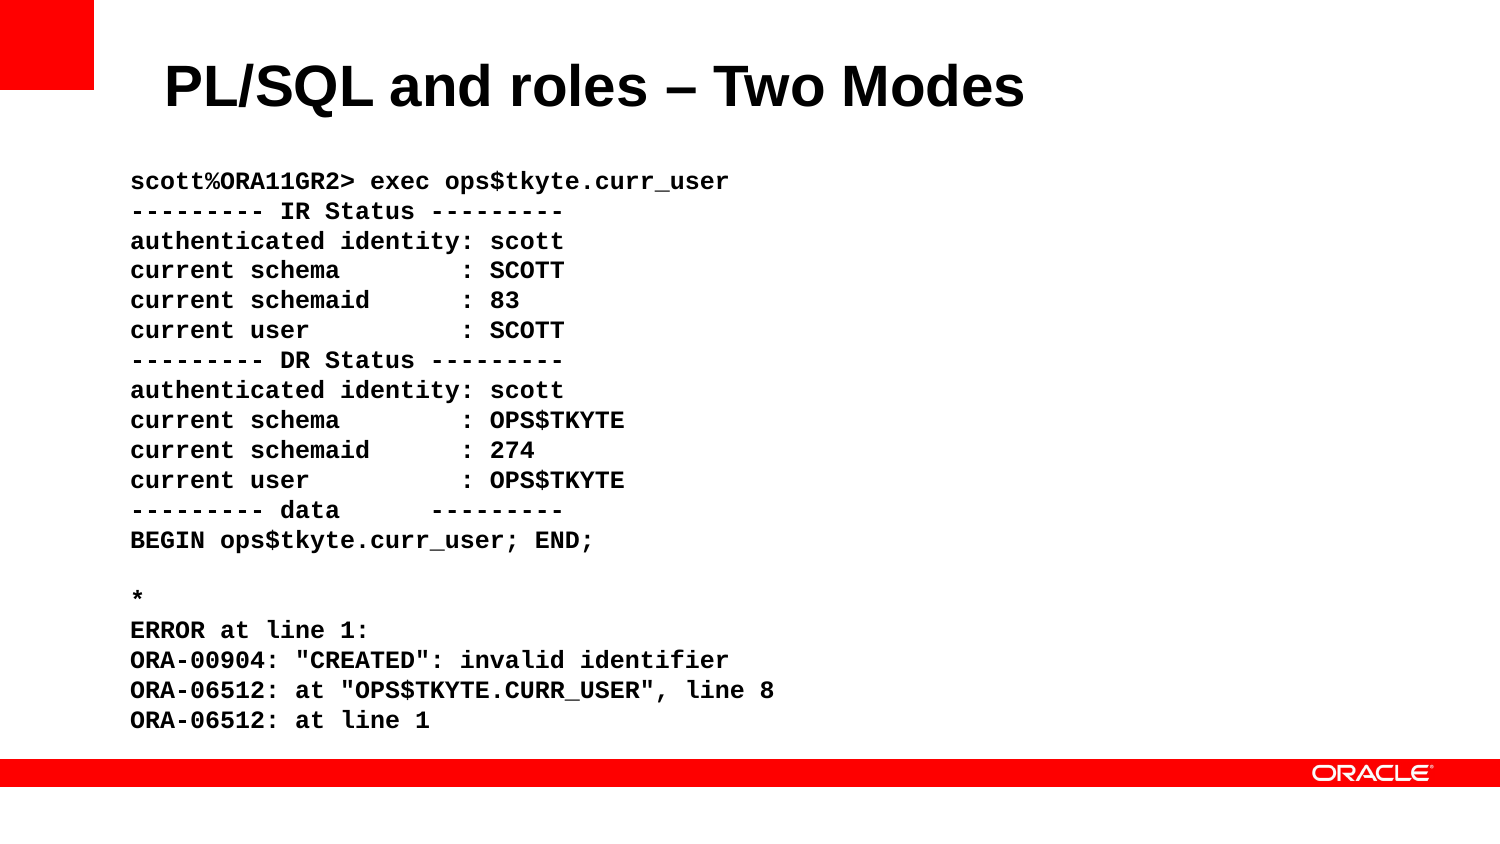

PL/SQL and roles – Two Modes
scott%ORA11GR2> exec ops$tkyte.curr_user
--------- IR Status ---------
authenticated identity: scott
current schema        : SCOTT
current schemaid      : 83
current user          : SCOTT
--------- DR Status ---------
authenticated identity: scott
current schema        : OPS$TKYTE
current schemaid      : 274
current user          : OPS$TKYTE
--------- data      ---------
BEGIN ops$tkyte.curr_user; END;

*
ERROR at line 1:
ORA-00904: "CREATED": invalid identifier
ORA-06512: at "OPS$TKYTE.CURR_USER", line 8
ORA-06512: at line 1